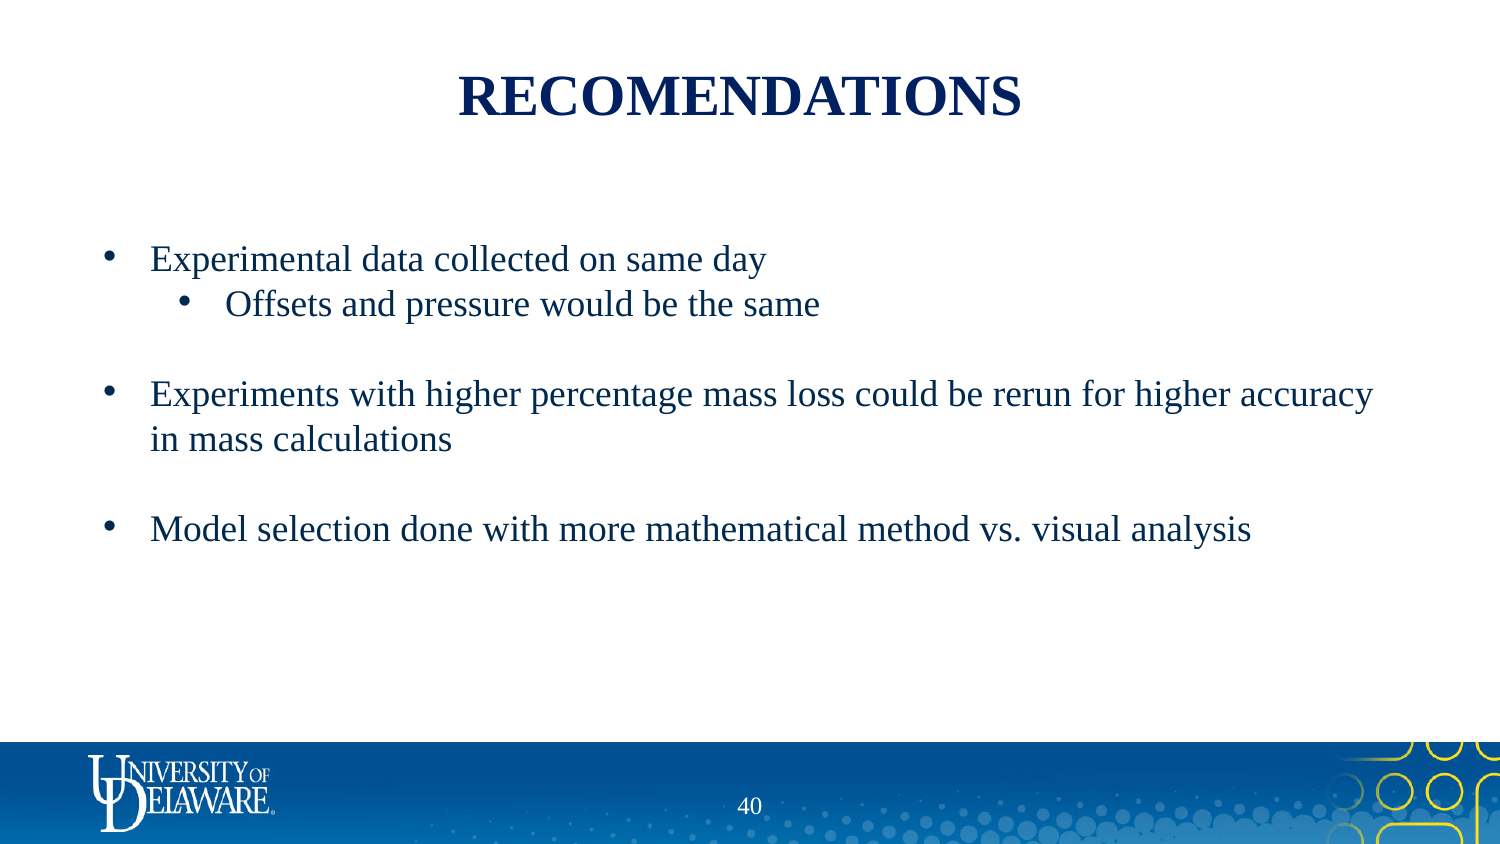

# RECOMENDATIONS
Experimental data collected on same day
Offsets and pressure would be the same

Experiments with higher percentage mass loss could be rerun for higher accuracy in mass calculations

Model selection done with more mathematical method vs. visual analysis
40